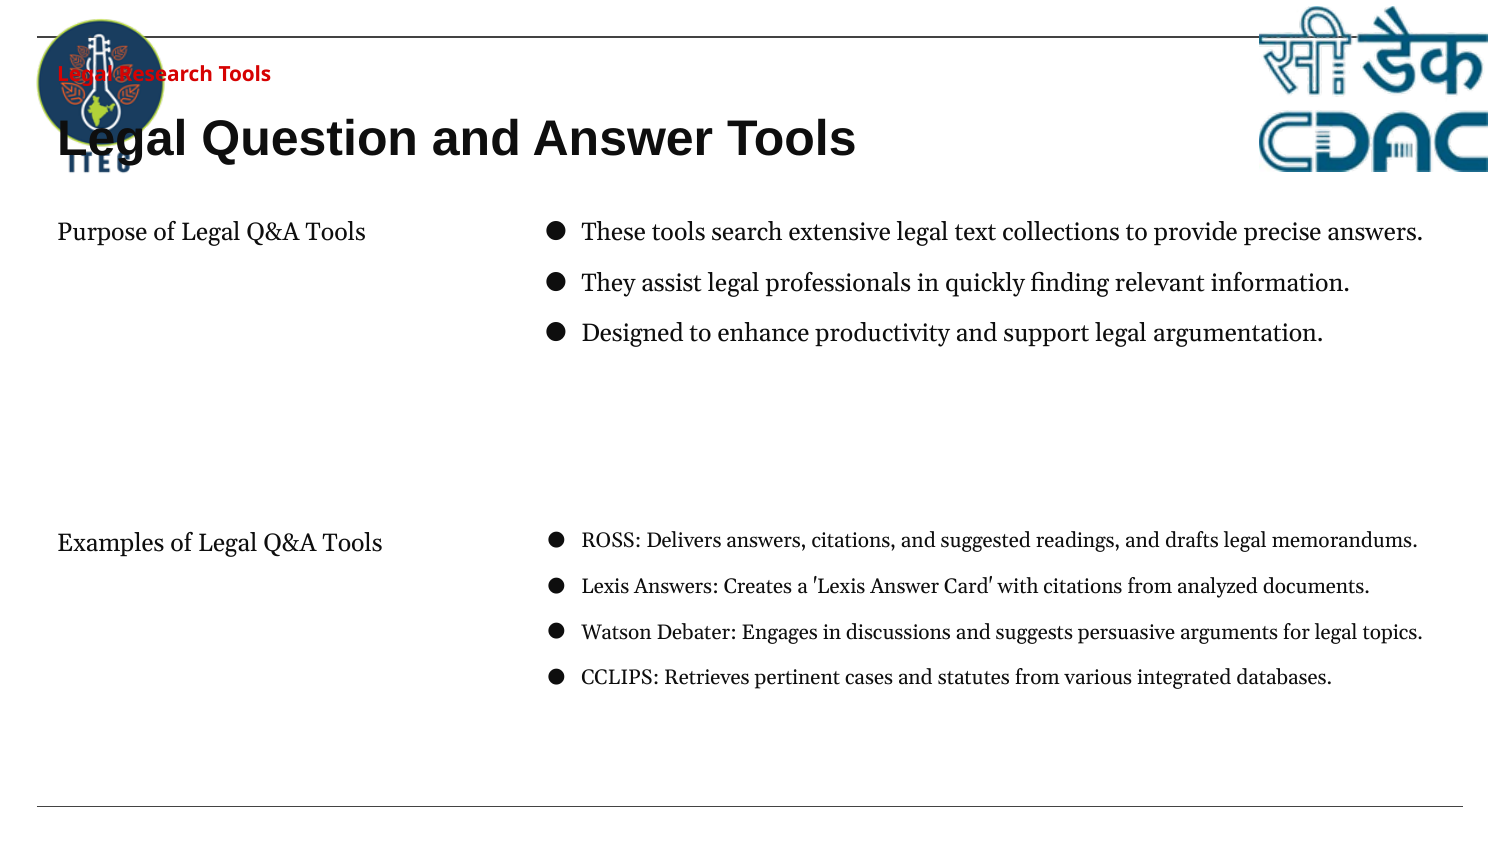

Legal Research Tools
# Legal Question and Answer Tools
These tools search extensive legal text collections to provide precise answers.
They assist legal professionals in quickly finding relevant information.
Designed to enhance productivity and support legal argumentation.
Purpose of Legal Q&A Tools
ROSS: Delivers answers, citations, and suggested readings, and drafts legal memorandums.
Lexis Answers: Creates a 'Lexis Answer Card' with citations from analyzed documents.
Watson Debater: Engages in discussions and suggests persuasive arguments for legal topics.
CCLIPS: Retrieves pertinent cases and statutes from various integrated databases.
Examples of Legal Q&A Tools